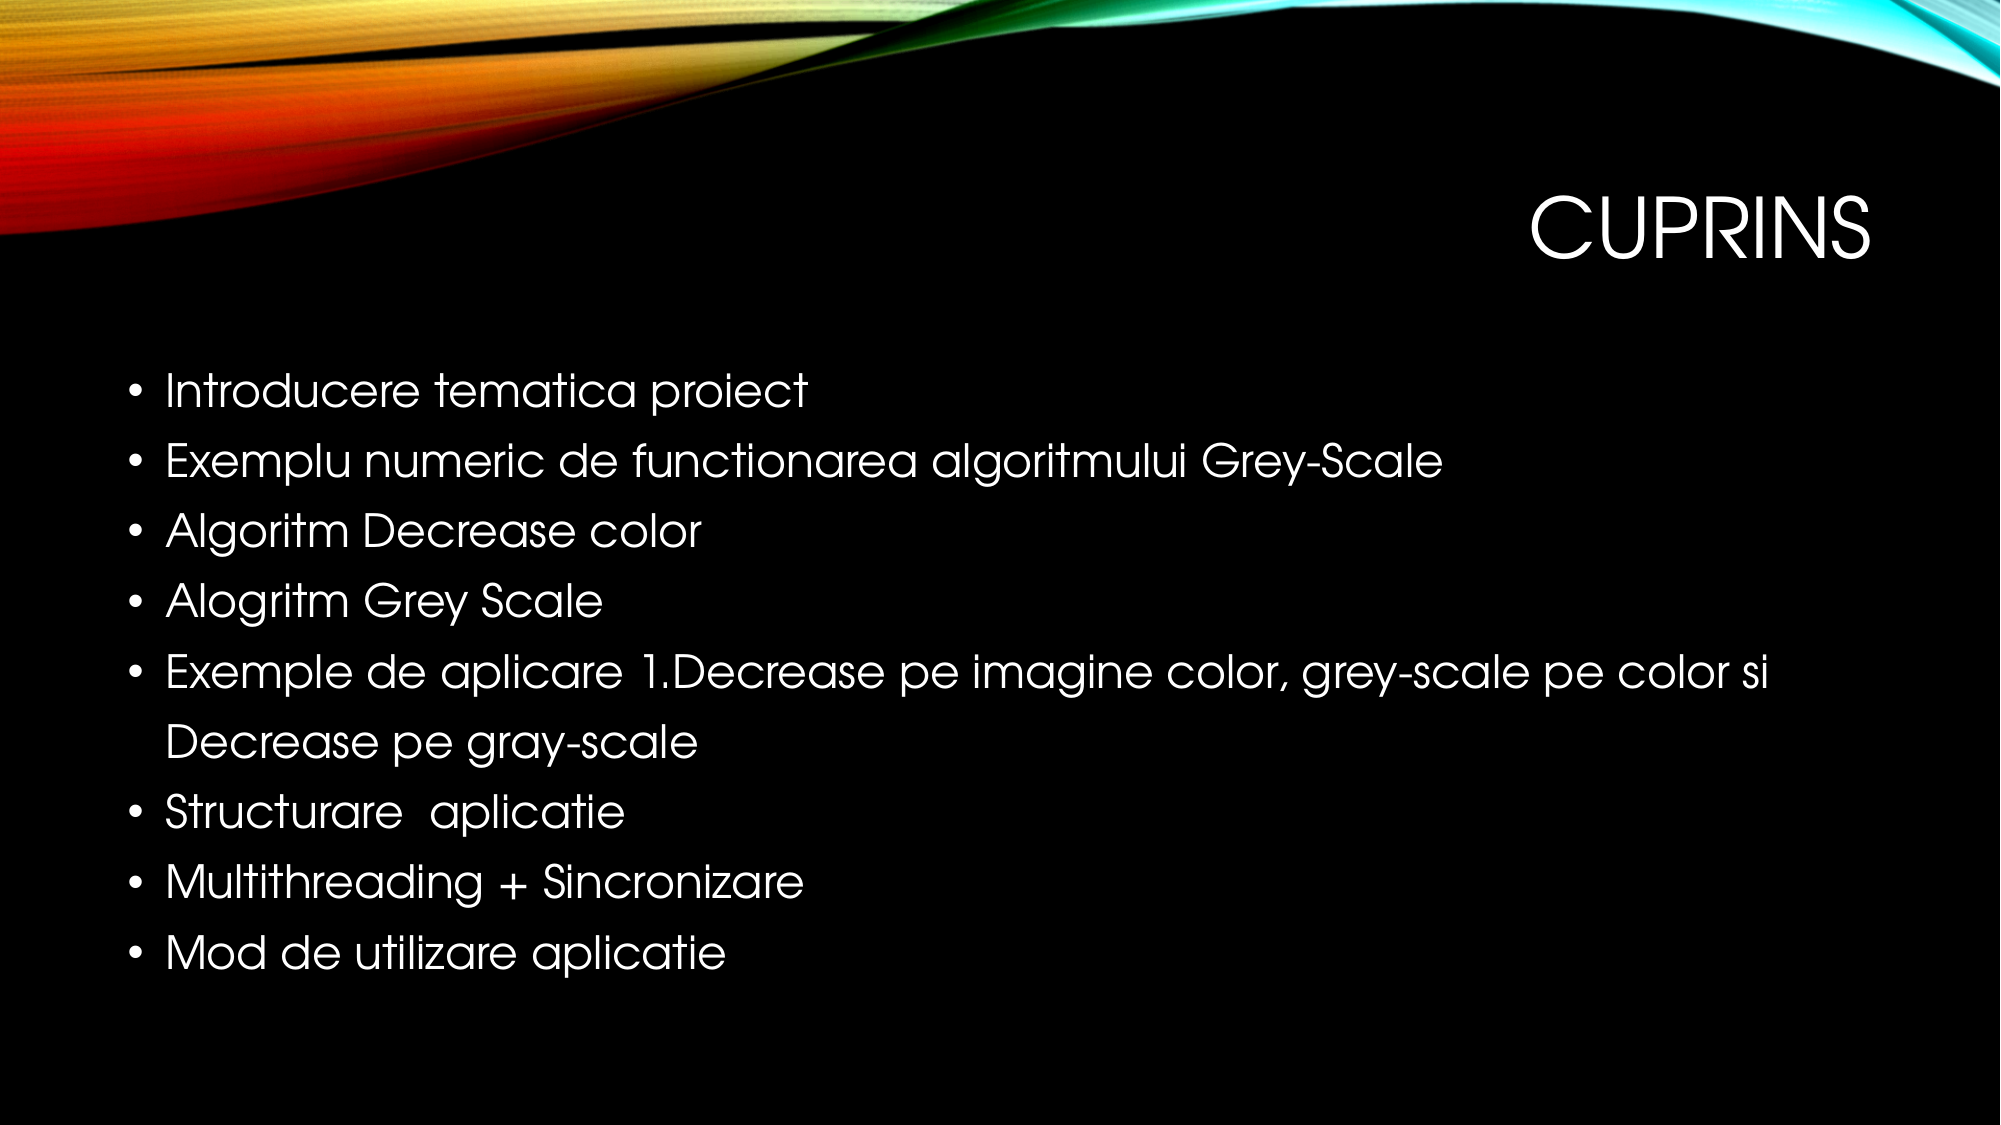

# Cuprins
Introducere tematica proiect
Exemplu numeric de functionarea algoritmului Grey-Scale
Algoritm Decrease color
Alogritm Grey Scale
Exemple de aplicare 1.Decrease pe imagine color, grey-scale pe color si
   Decrease pe gray-scale
Structurare  aplicatie
Multithreading + Sincronizare
Mod de utilizare aplicatie